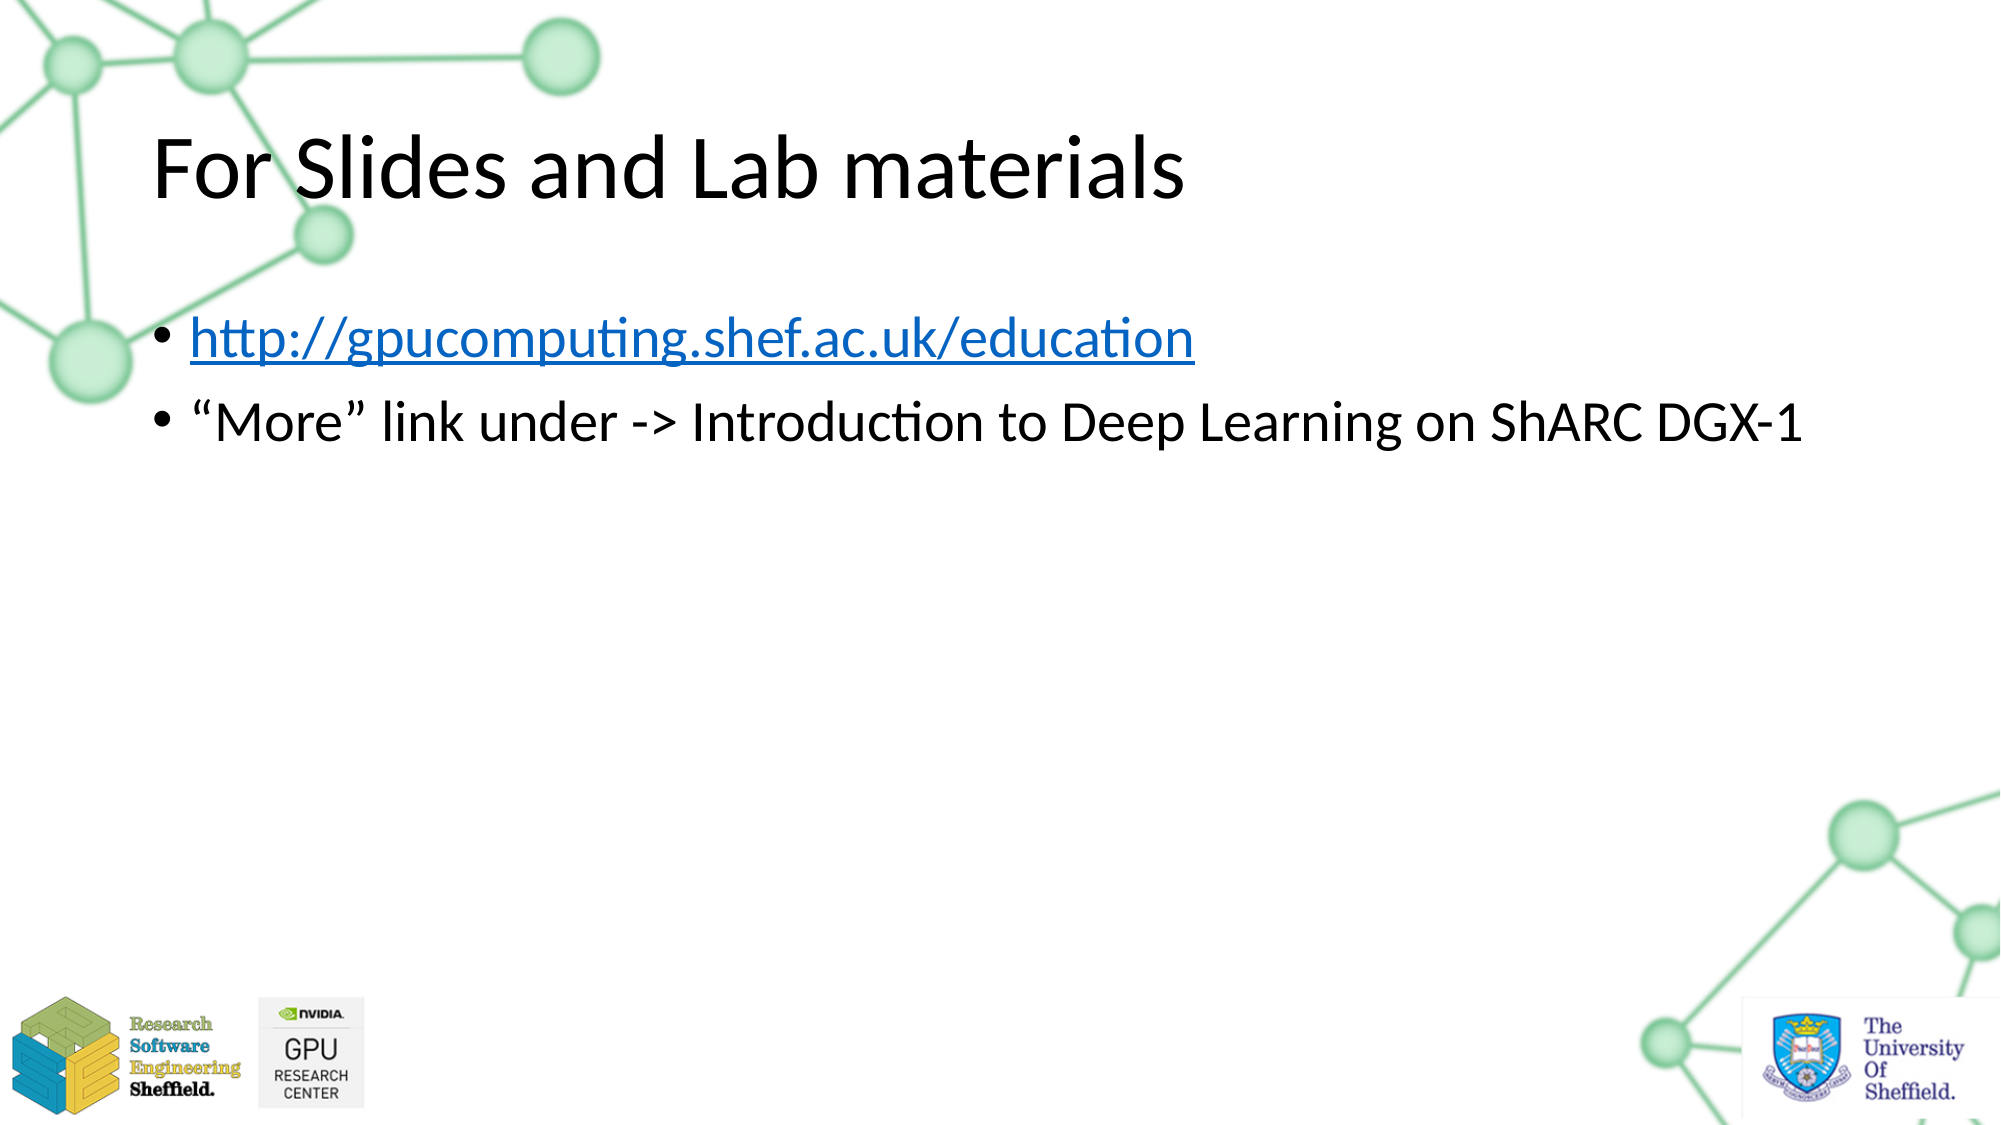

# For Slides and Lab materials
http://gpucomputing.shef.ac.uk/education
“More” link under -> Introduction to Deep Learning on ShARC DGX-1